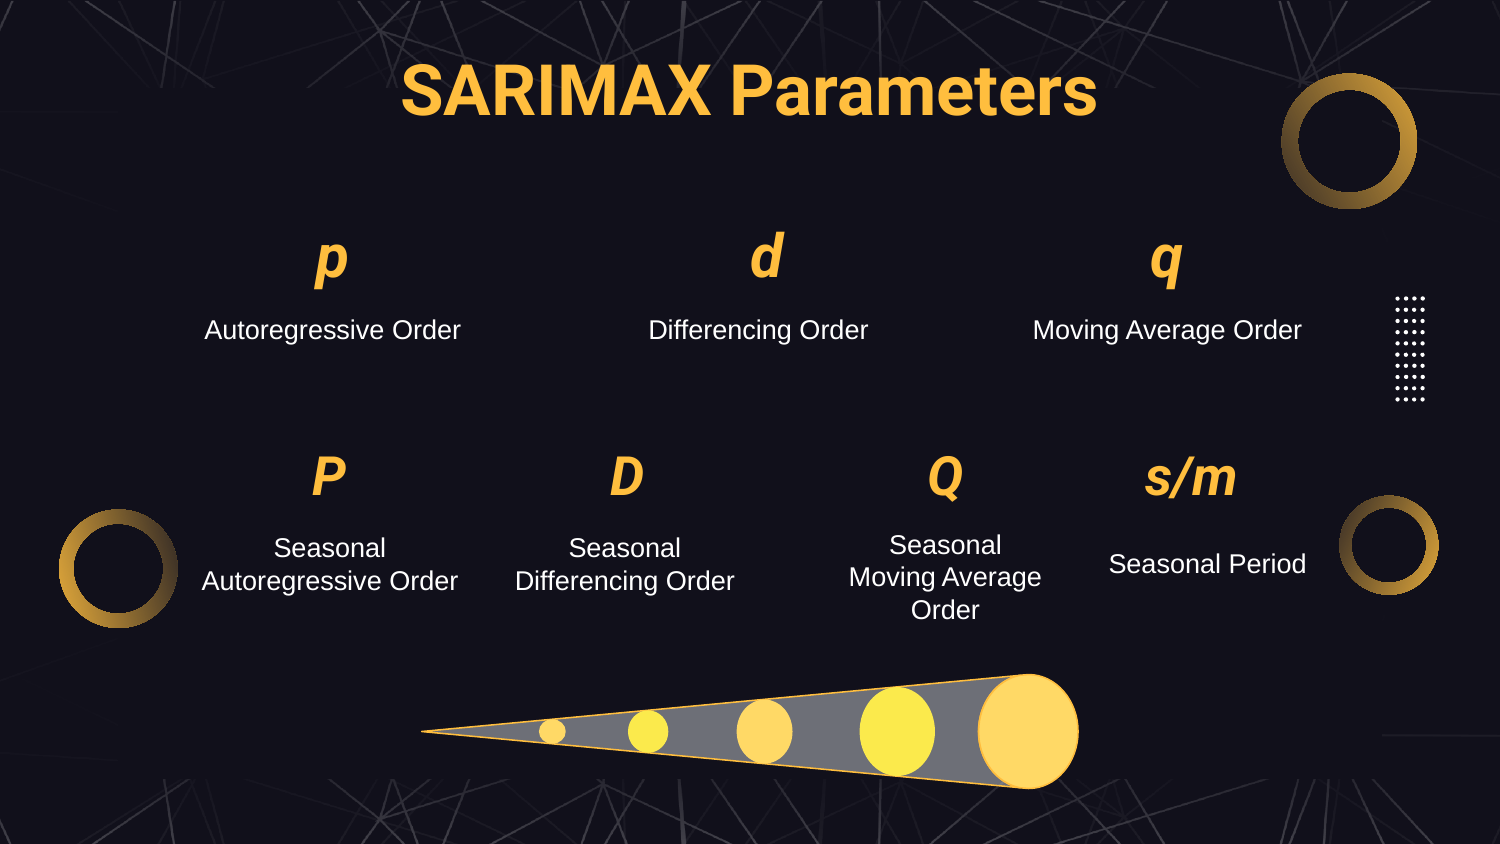

SARIMAX Parameters
# p
d
q
Autoregressive Order
Differencing Order
Moving Average Order
P
D
Q
s/m
Seasonal Autoregressive Order
Seasonal Period
Seasonal Differencing Order
Seasonal Moving Average Order